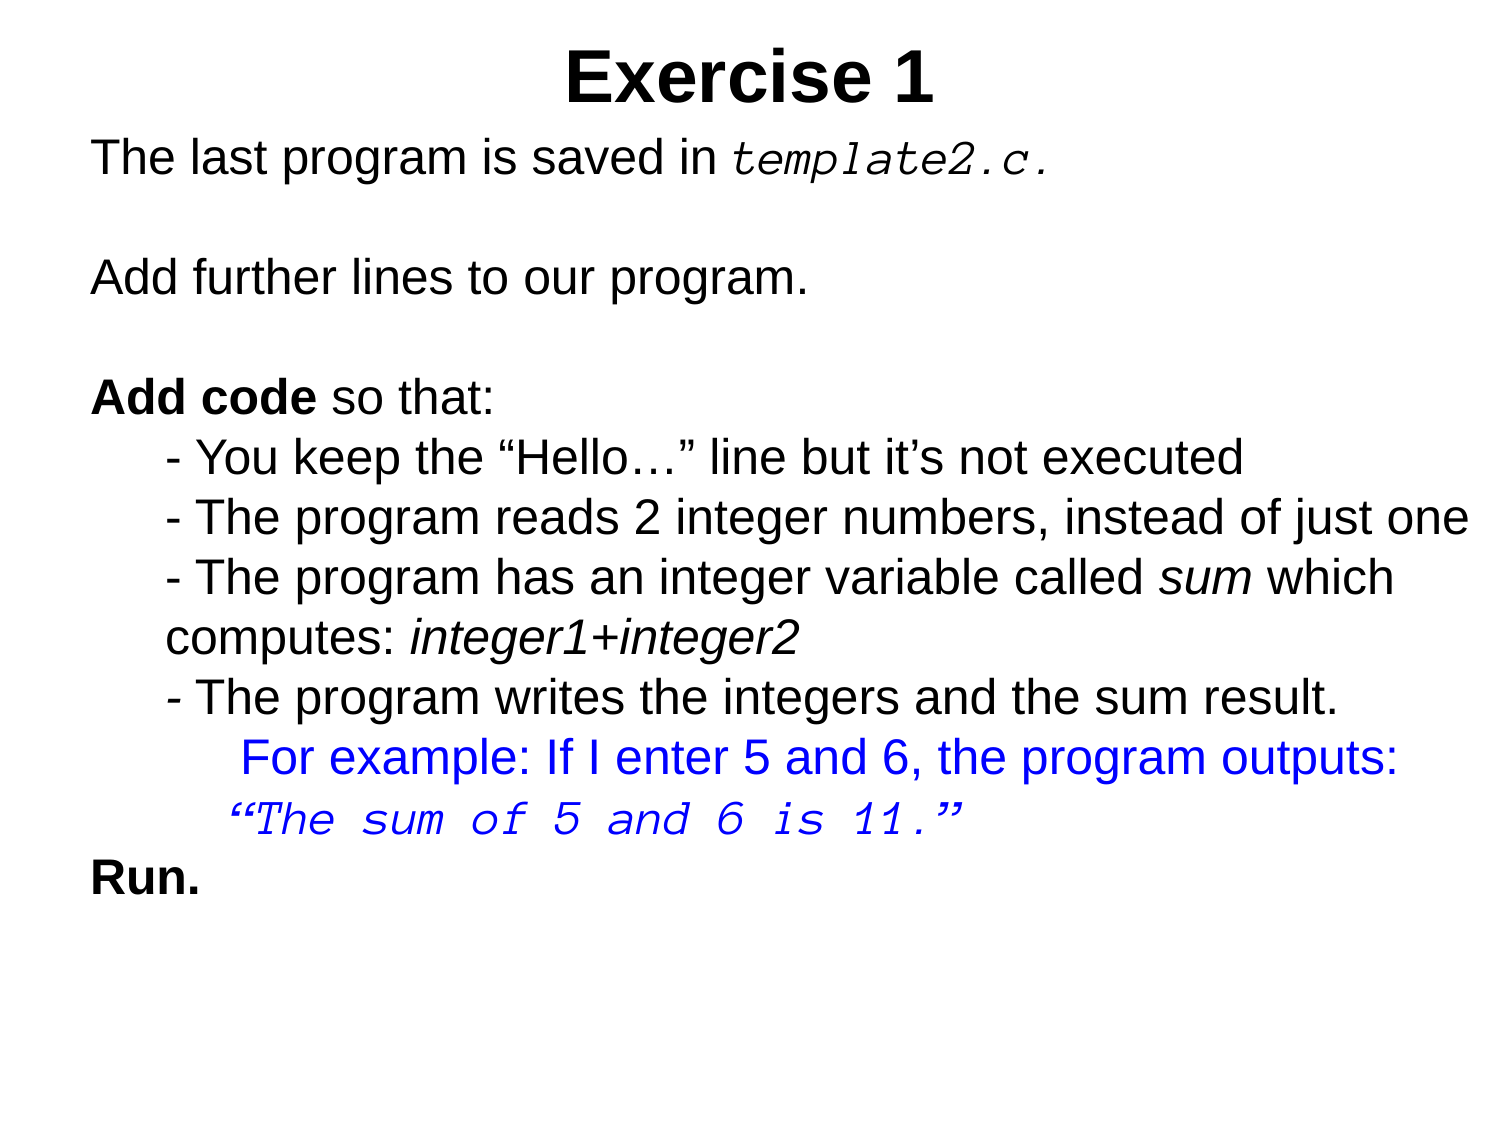

# Exercise 1
The last program is saved in template2.c.

Add further lines to our program.

Add code so that:
- You keep the “Hello…” line but it’s not executed
- The program reads 2 integer numbers, instead of just one
- The program has an integer variable called sum which computes: integer1+integer2
- The program writes the integers and the sum result.
For example: If I enter 5 and 6, the program outputs:
“The sum of 5 and 6 is 11.”
Run.